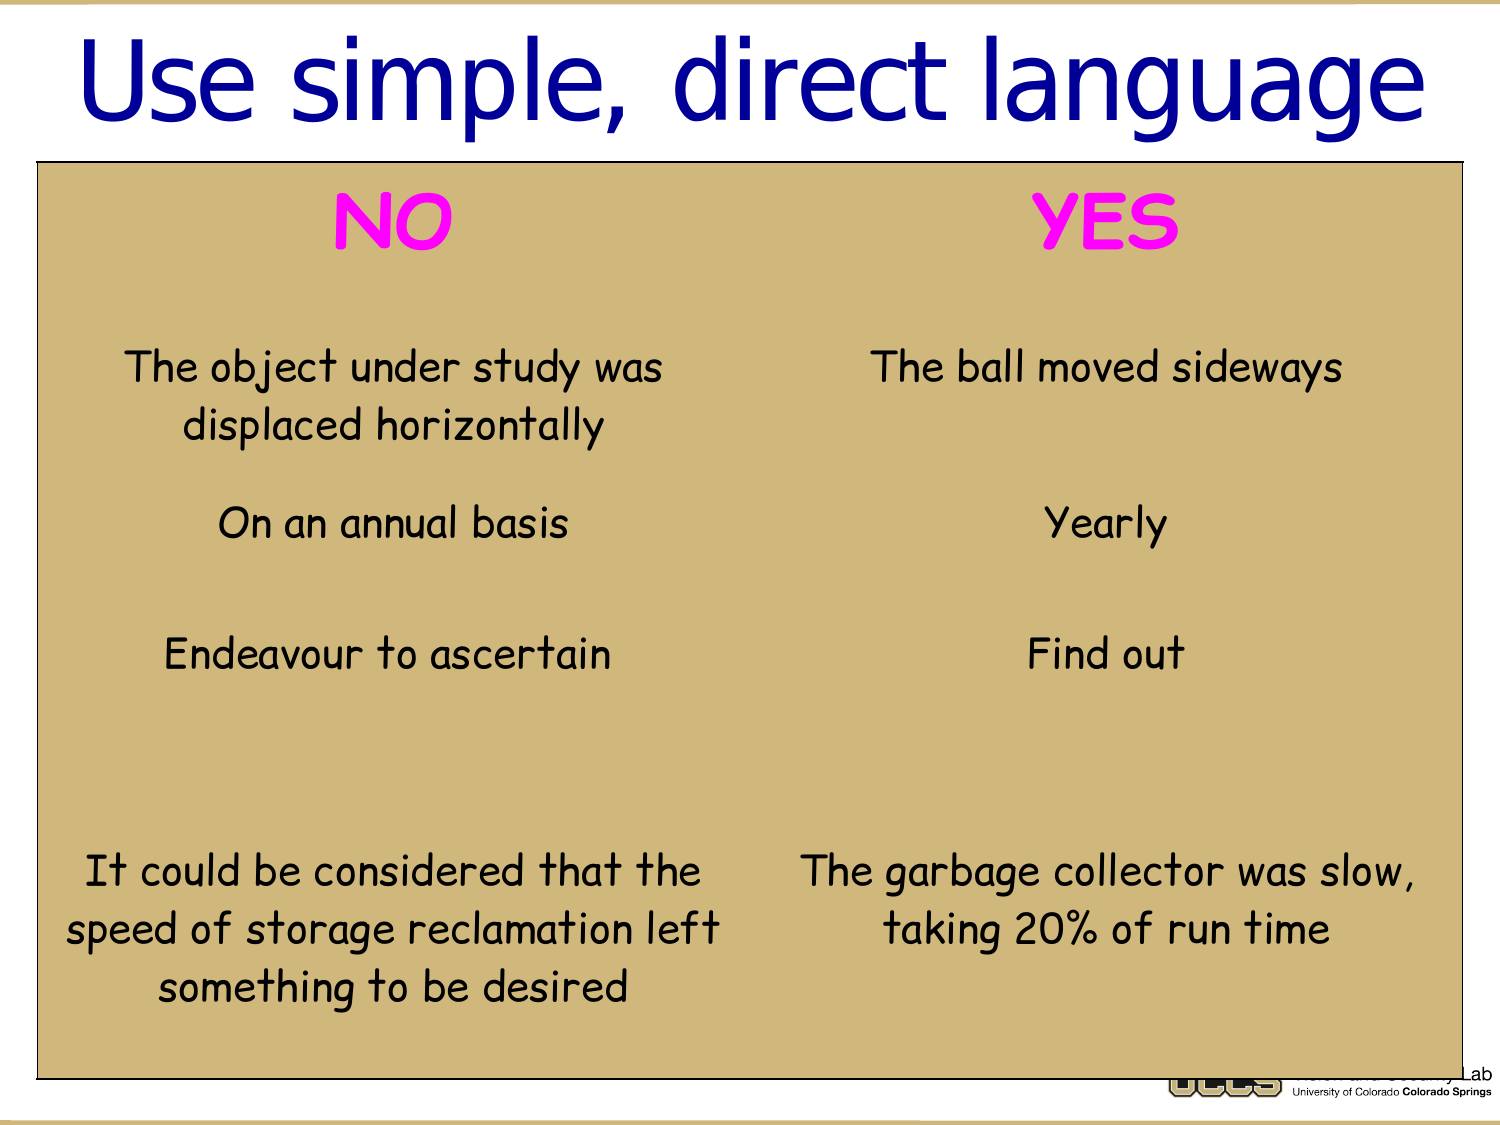

Use simple, direct language
| NO | YES |
| --- | --- |
| The object under study was displaced horizontally | The ball moved sideways |
| On an annual basis | Yearly |
| Endeavour to ascertain | Find out |
| It could be considered that the speed of storage reclamation left something to be desired | The garbage collector was slow, taking 20% of run time |